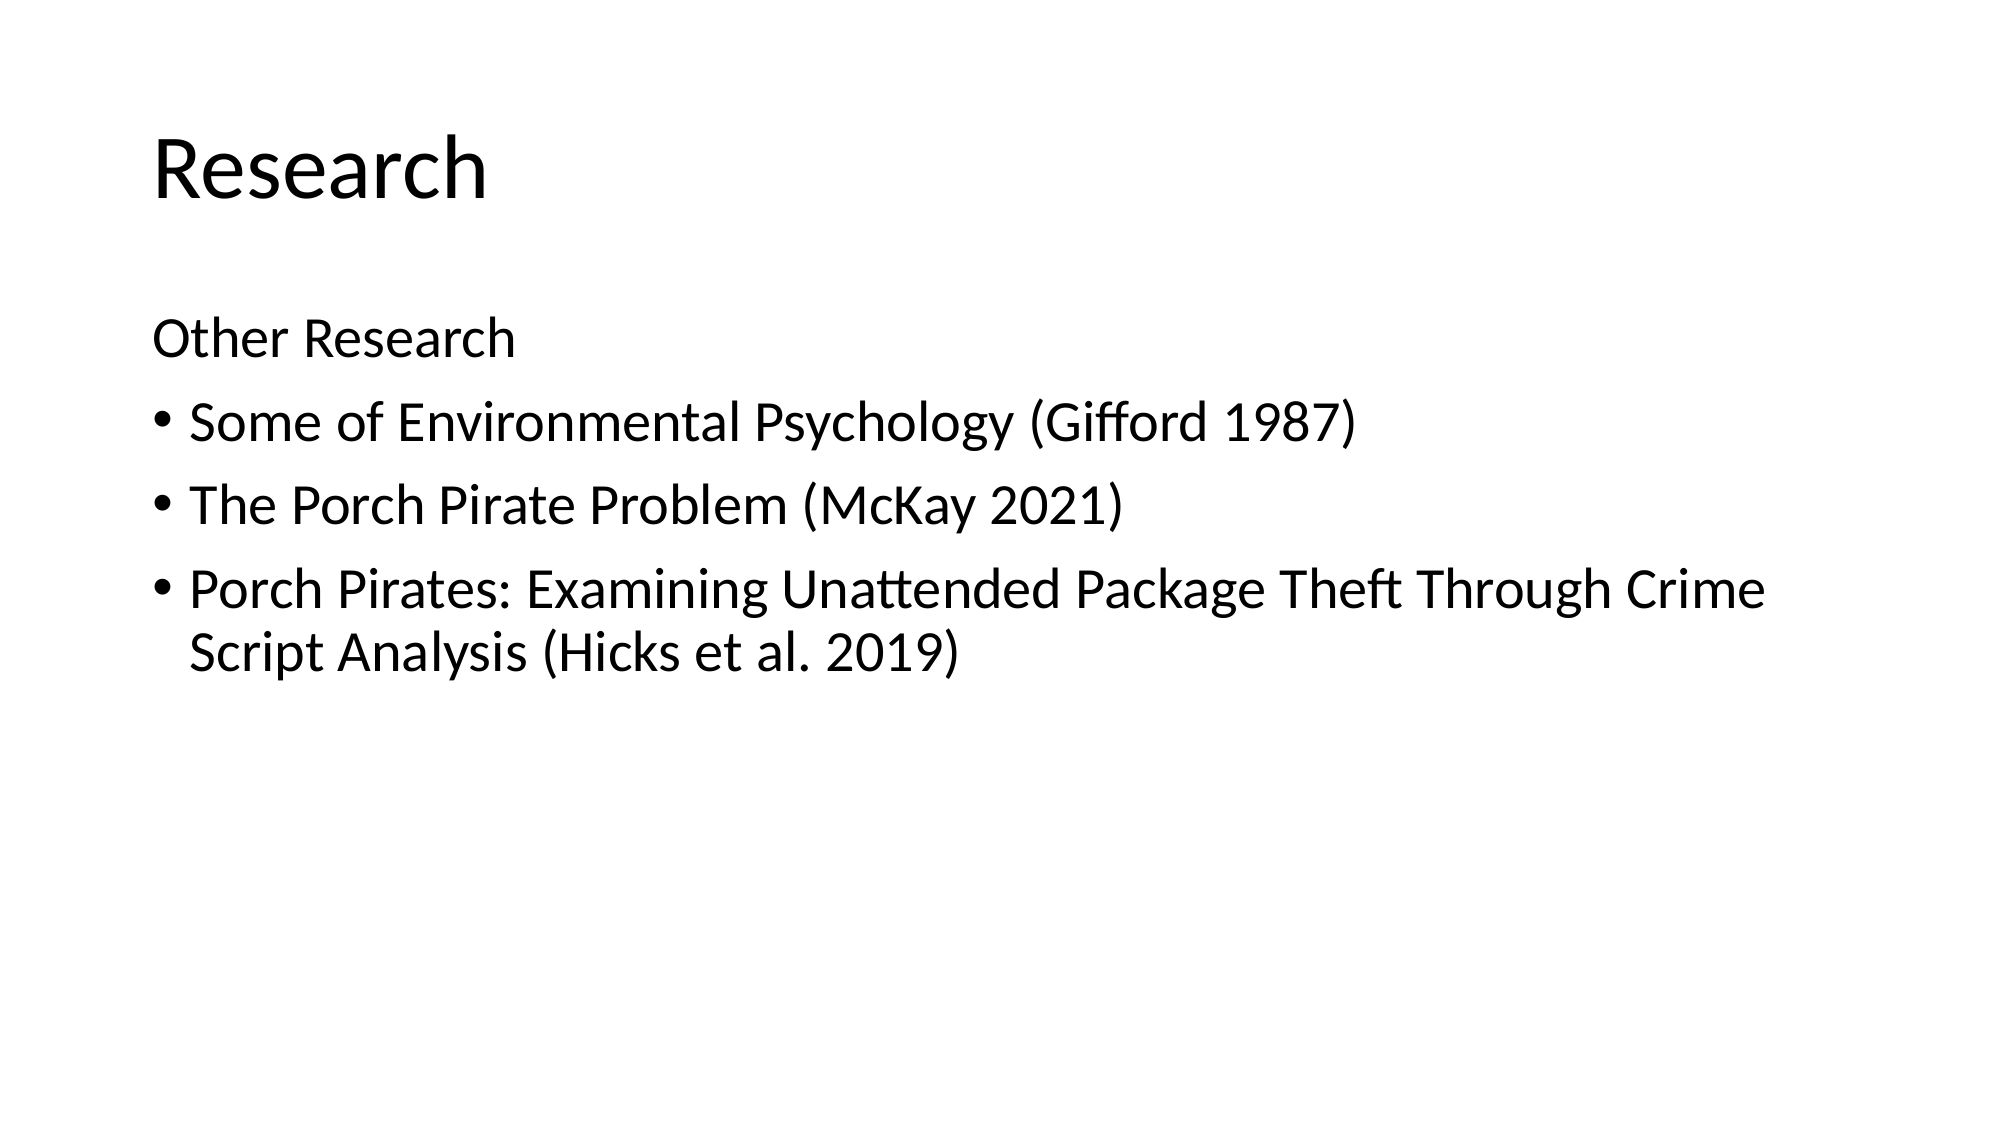

# Research
Other Research
Some of Environmental Psychology (Gifford 1987)
The Porch Pirate Problem (McKay 2021)
Porch Pirates: Examining Unattended Package Theft Through Crime Script Analysis (Hicks et al. 2019)